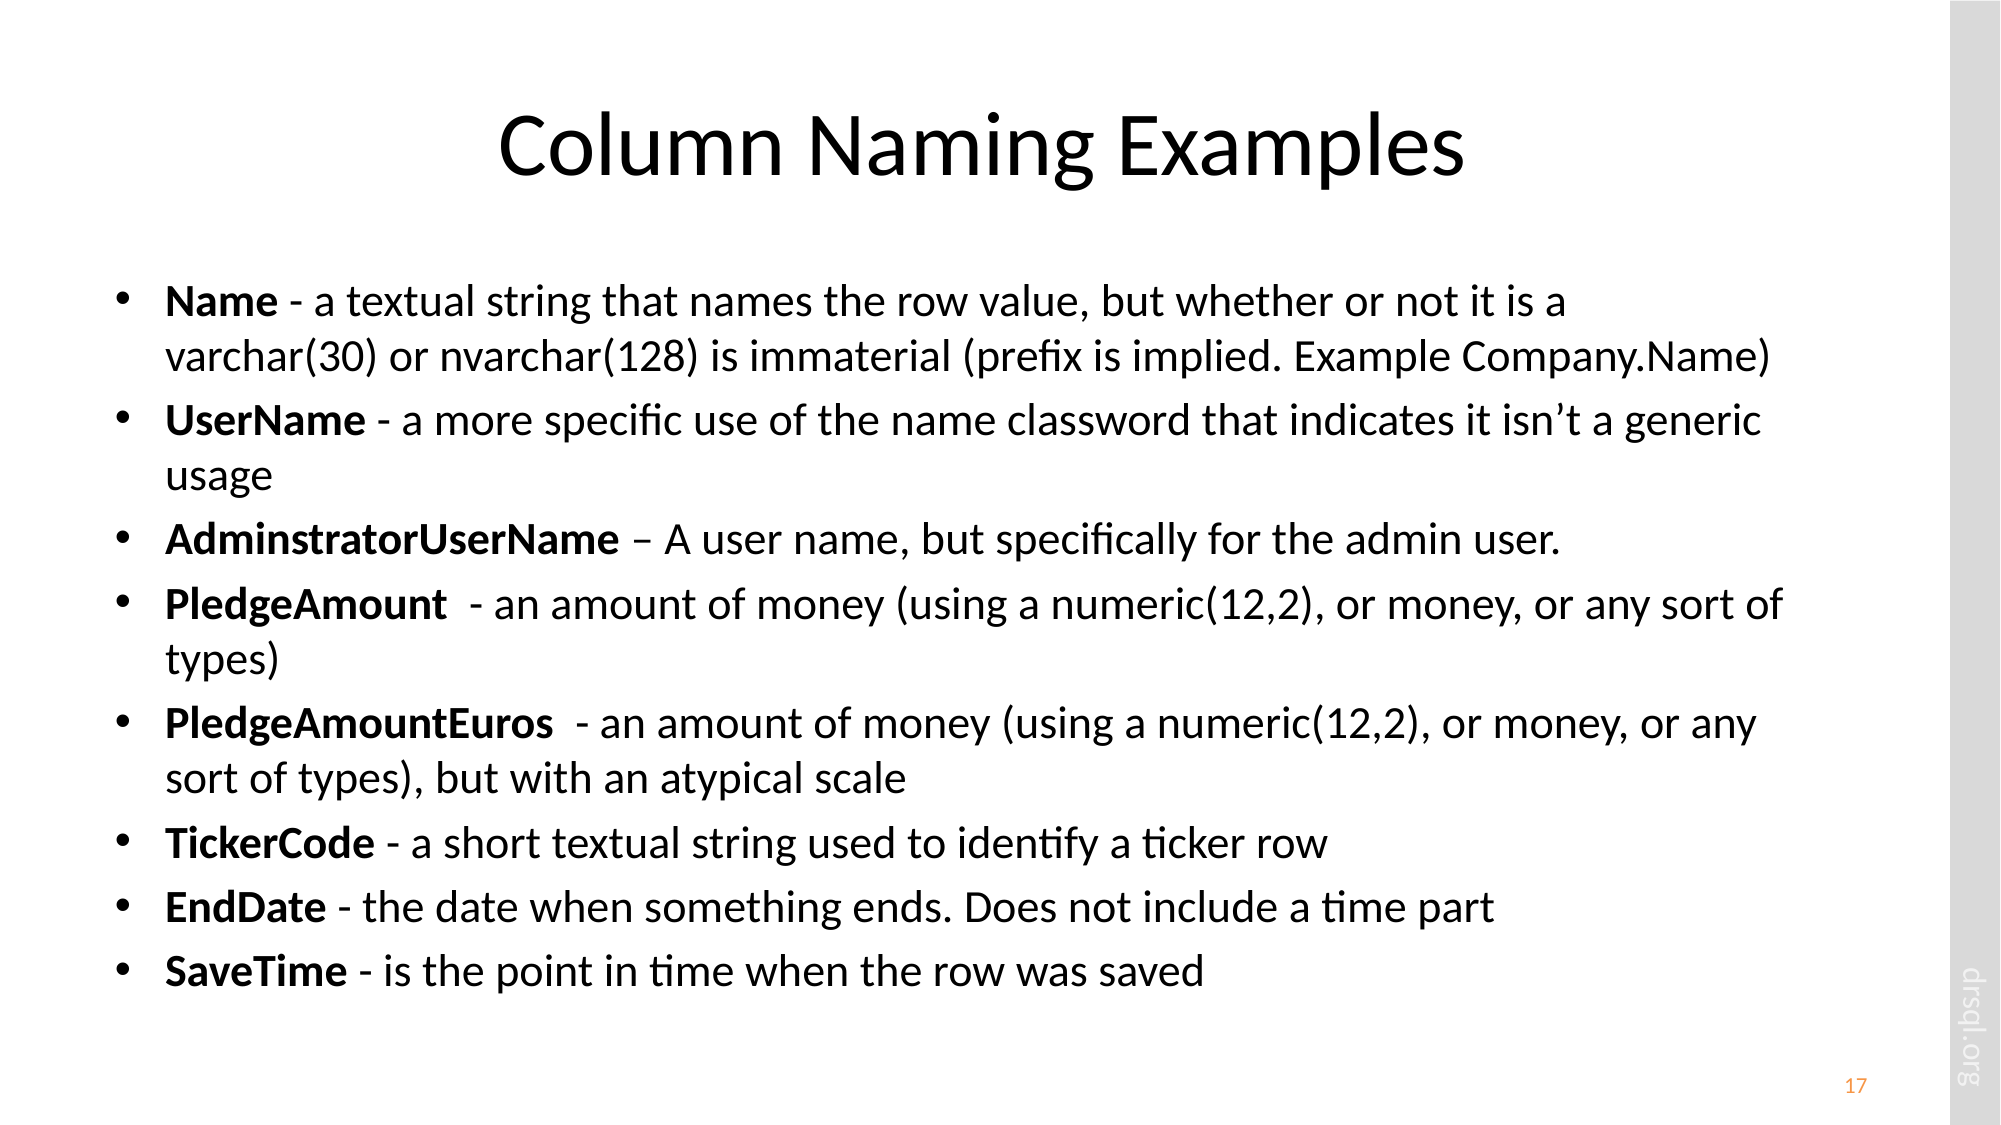

# Column Naming Examples
Name - a textual string that names the row value, but whether or not it is a varchar(30) or nvarchar(128) is immaterial (prefix is implied. Example Company.Name)
UserName - a more specific use of the name classword that indicates it isn’t a generic usage
AdminstratorUserName – A user name, but specifically for the admin user.
PledgeAmount  - an amount of money (using a numeric(12,2), or money, or any sort of types)
PledgeAmountEuros  - an amount of money (using a numeric(12,2), or money, or any sort of types), but with an atypical scale
TickerCode - a short textual string used to identify a ticker row
EndDate - the date when something ends. Does not include a time part
SaveTime - is the point in time when the row was saved